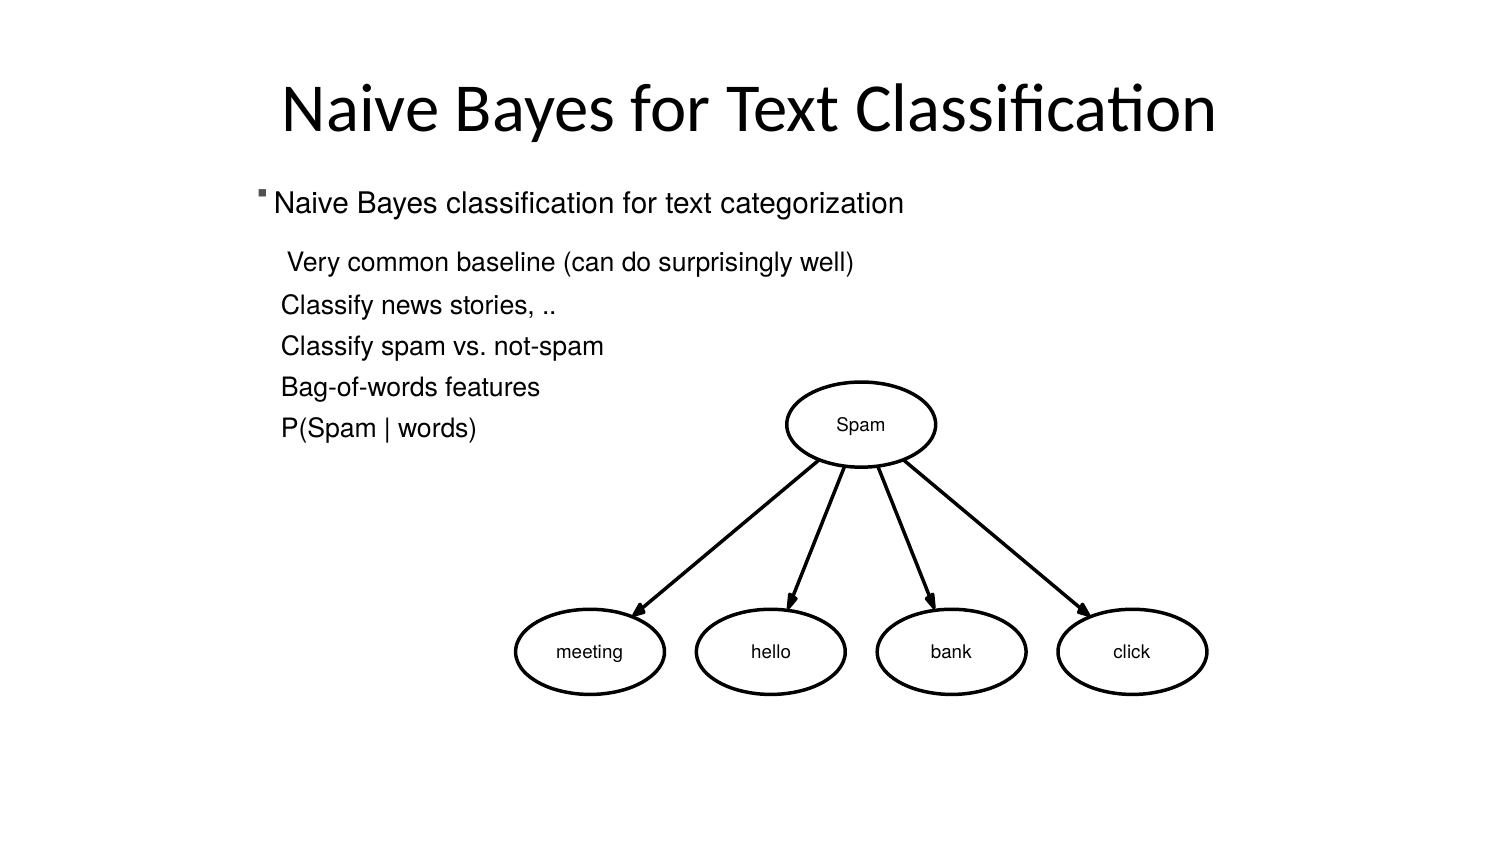

# Naive Bayes for Text Classification
▪ Naive Bayes classification for text categorization
 Very common baseline (can do surprisingly well)
Classify news stories, ..
Classify spam vs. not-spam
Bag-of-words features
P(Spam | words)

Spam

meeting
hello
bank
click